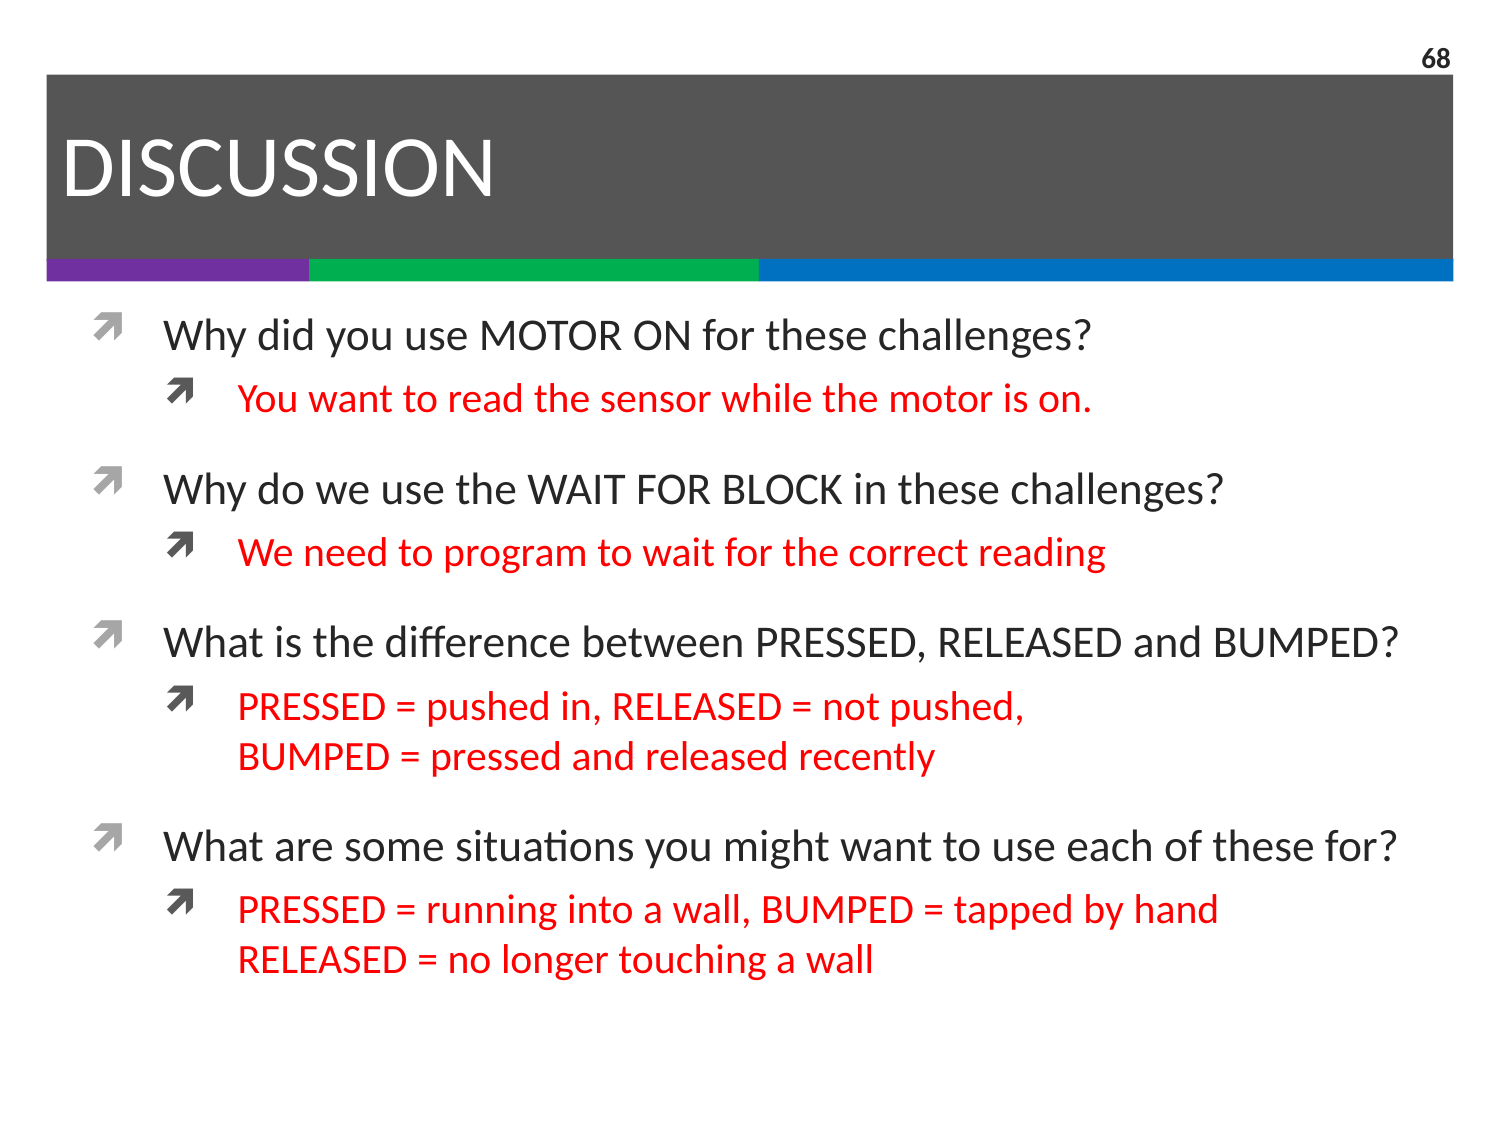

68
# DISCUSSION
Why did you use MOTOR ON for these challenges?
You want to read the sensor while the motor is on.
Why do we use the WAIT FOR BLOCK in these challenges?
We need to program to wait for the correct reading
What is the difference between PRESSED, RELEASED and BUMPED?
PRESSED = pushed in, RELEASED = not pushed,
BUMPED = pressed and released recently
What are some situations you might want to use each of these for?
PRESSED = running into a wall, BUMPED = tapped by hand
RELEASED = no longer touching a wall